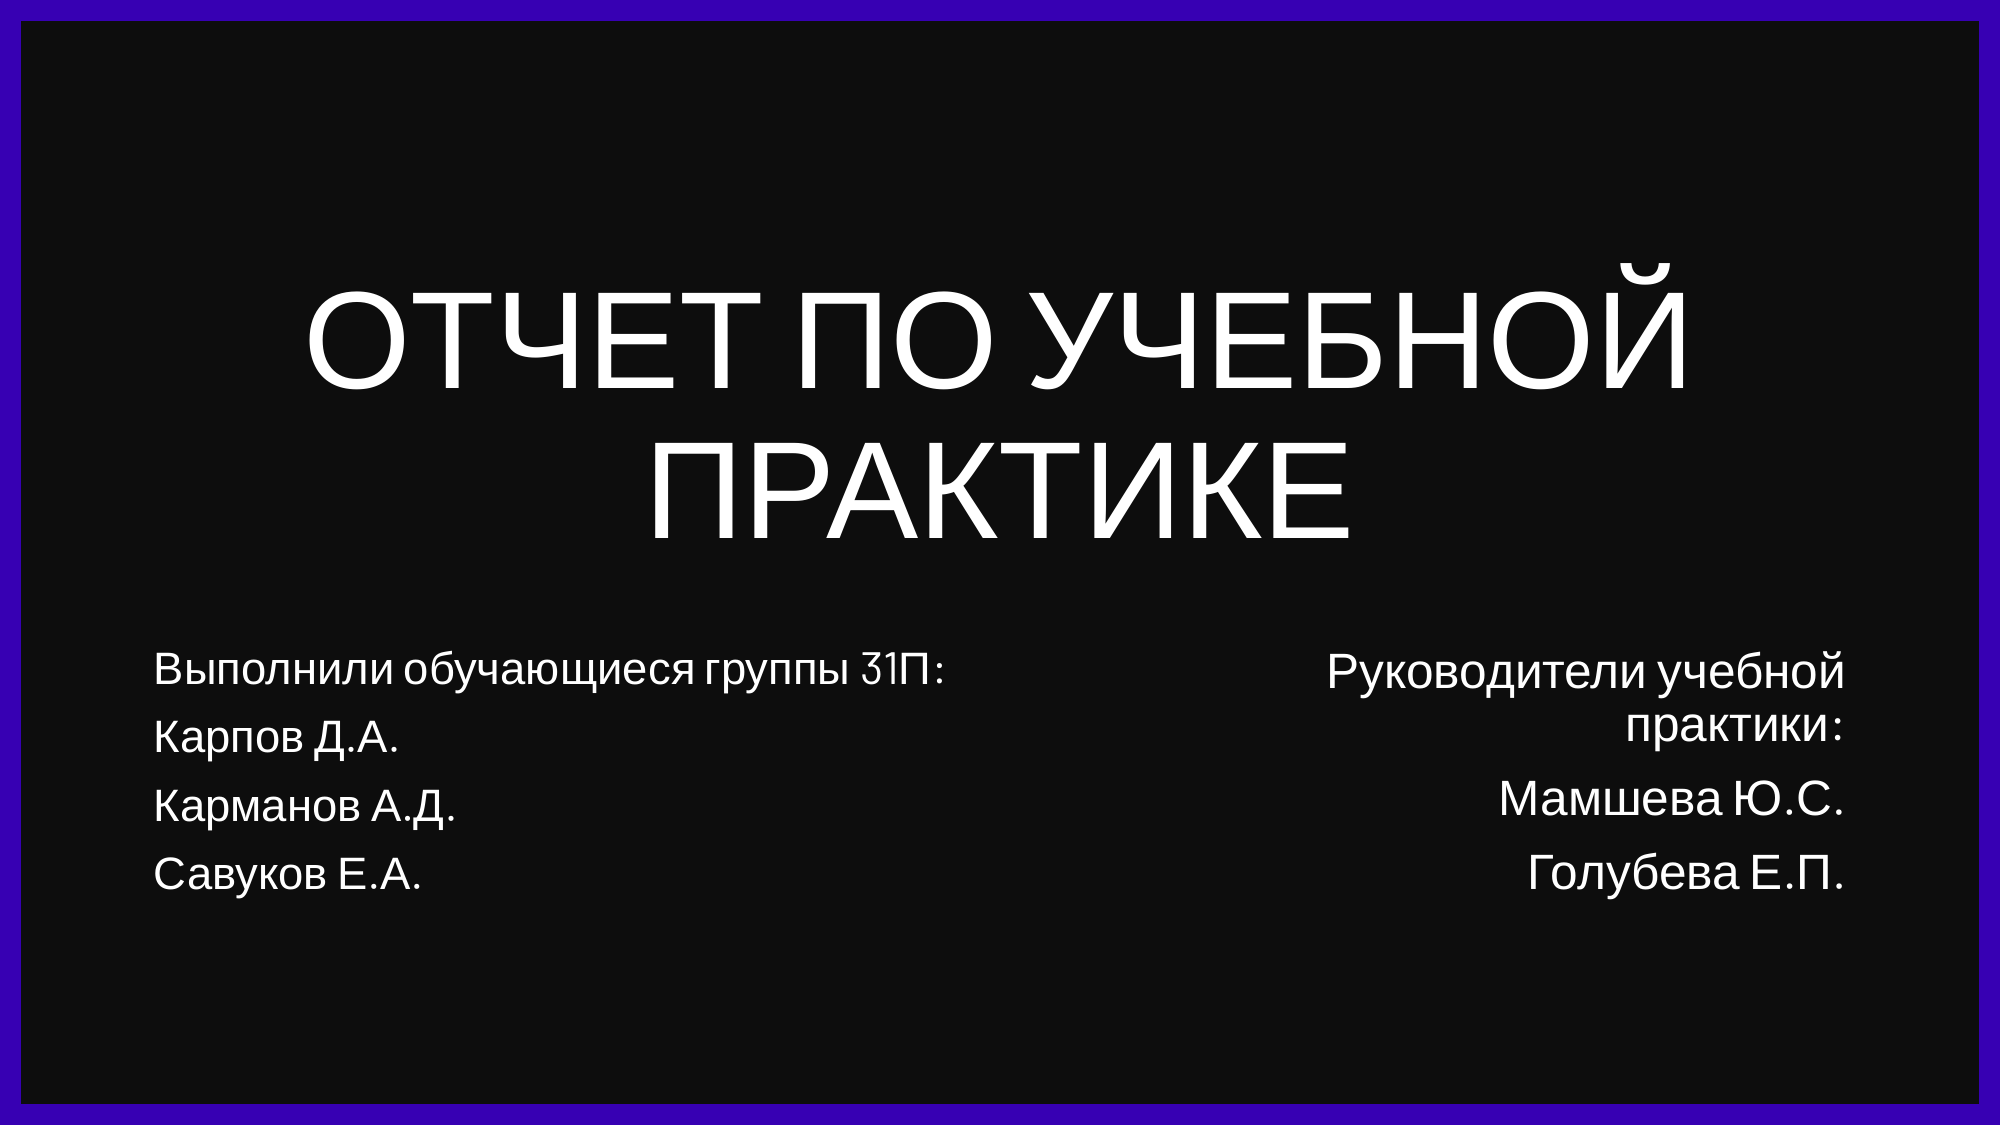

# ОТЧЕТ ПО УЧЕБНОЙ ПРАКТИКЕ
Выполнили обучающиеся группы 31П:
Карпов Д.А.
Карманов А.Д.
Савуков Е.А.
Руководители учебной практики:
Мамшева Ю.С.
Голубева Е.П.